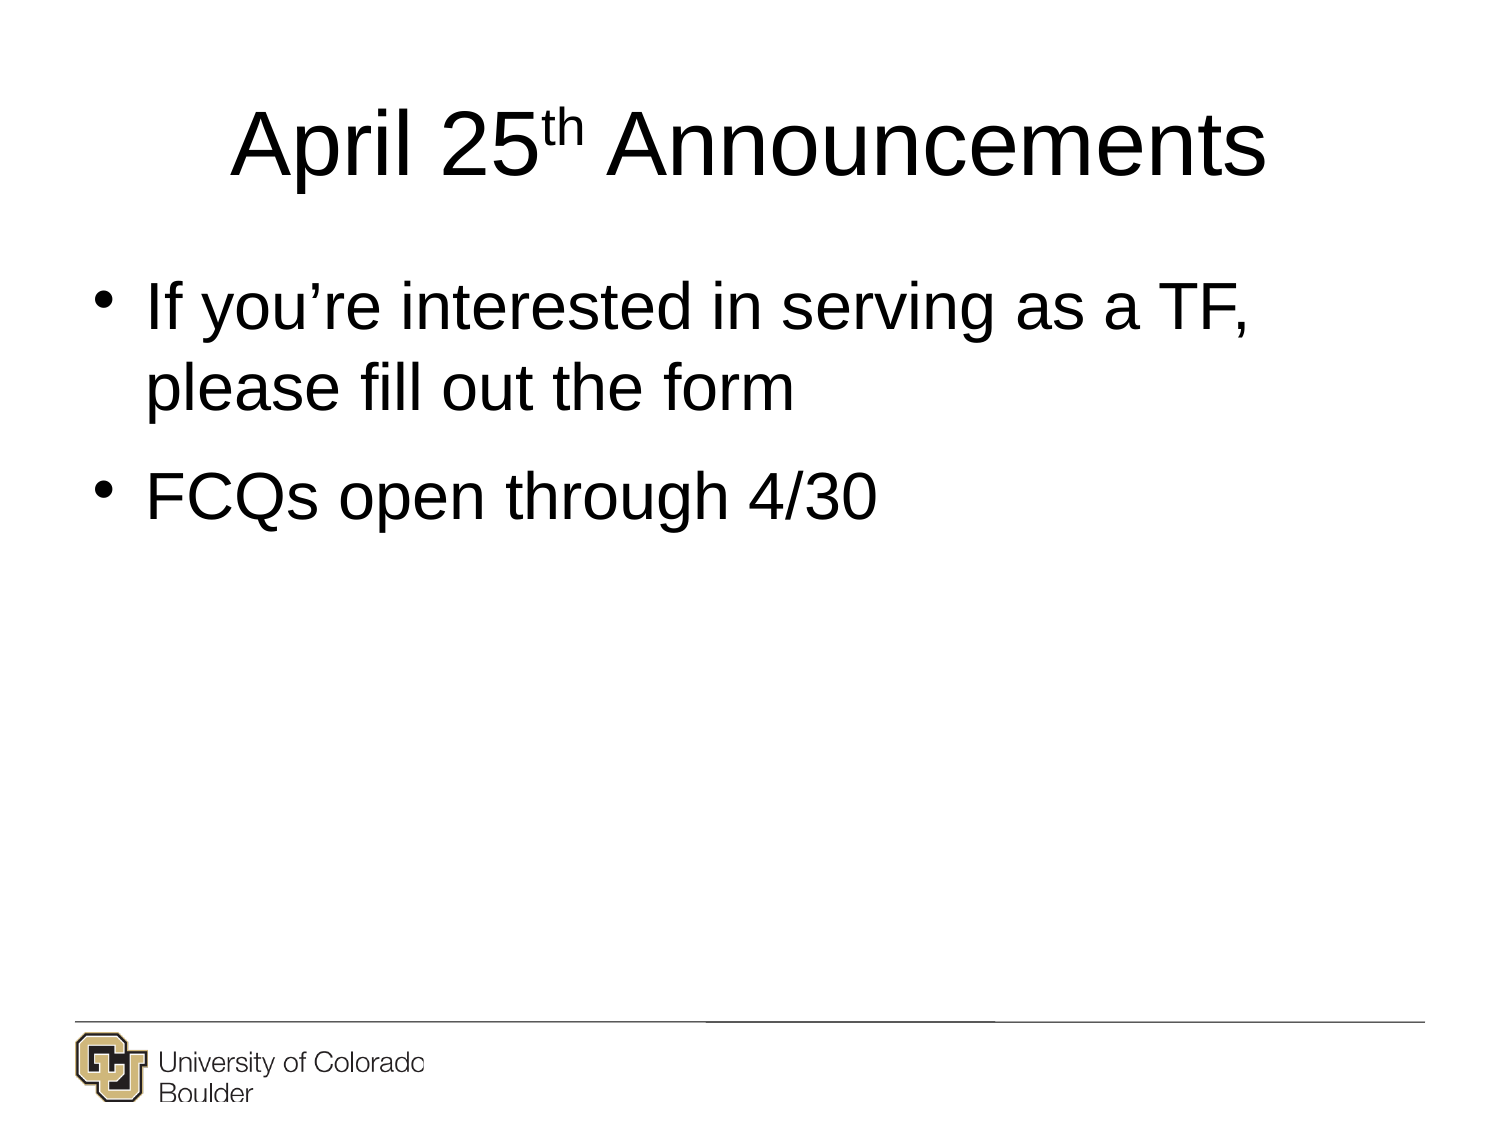

# April 25th Announcements
If you’re interested in serving as a TF, please fill out the form
FCQs open through 4/30